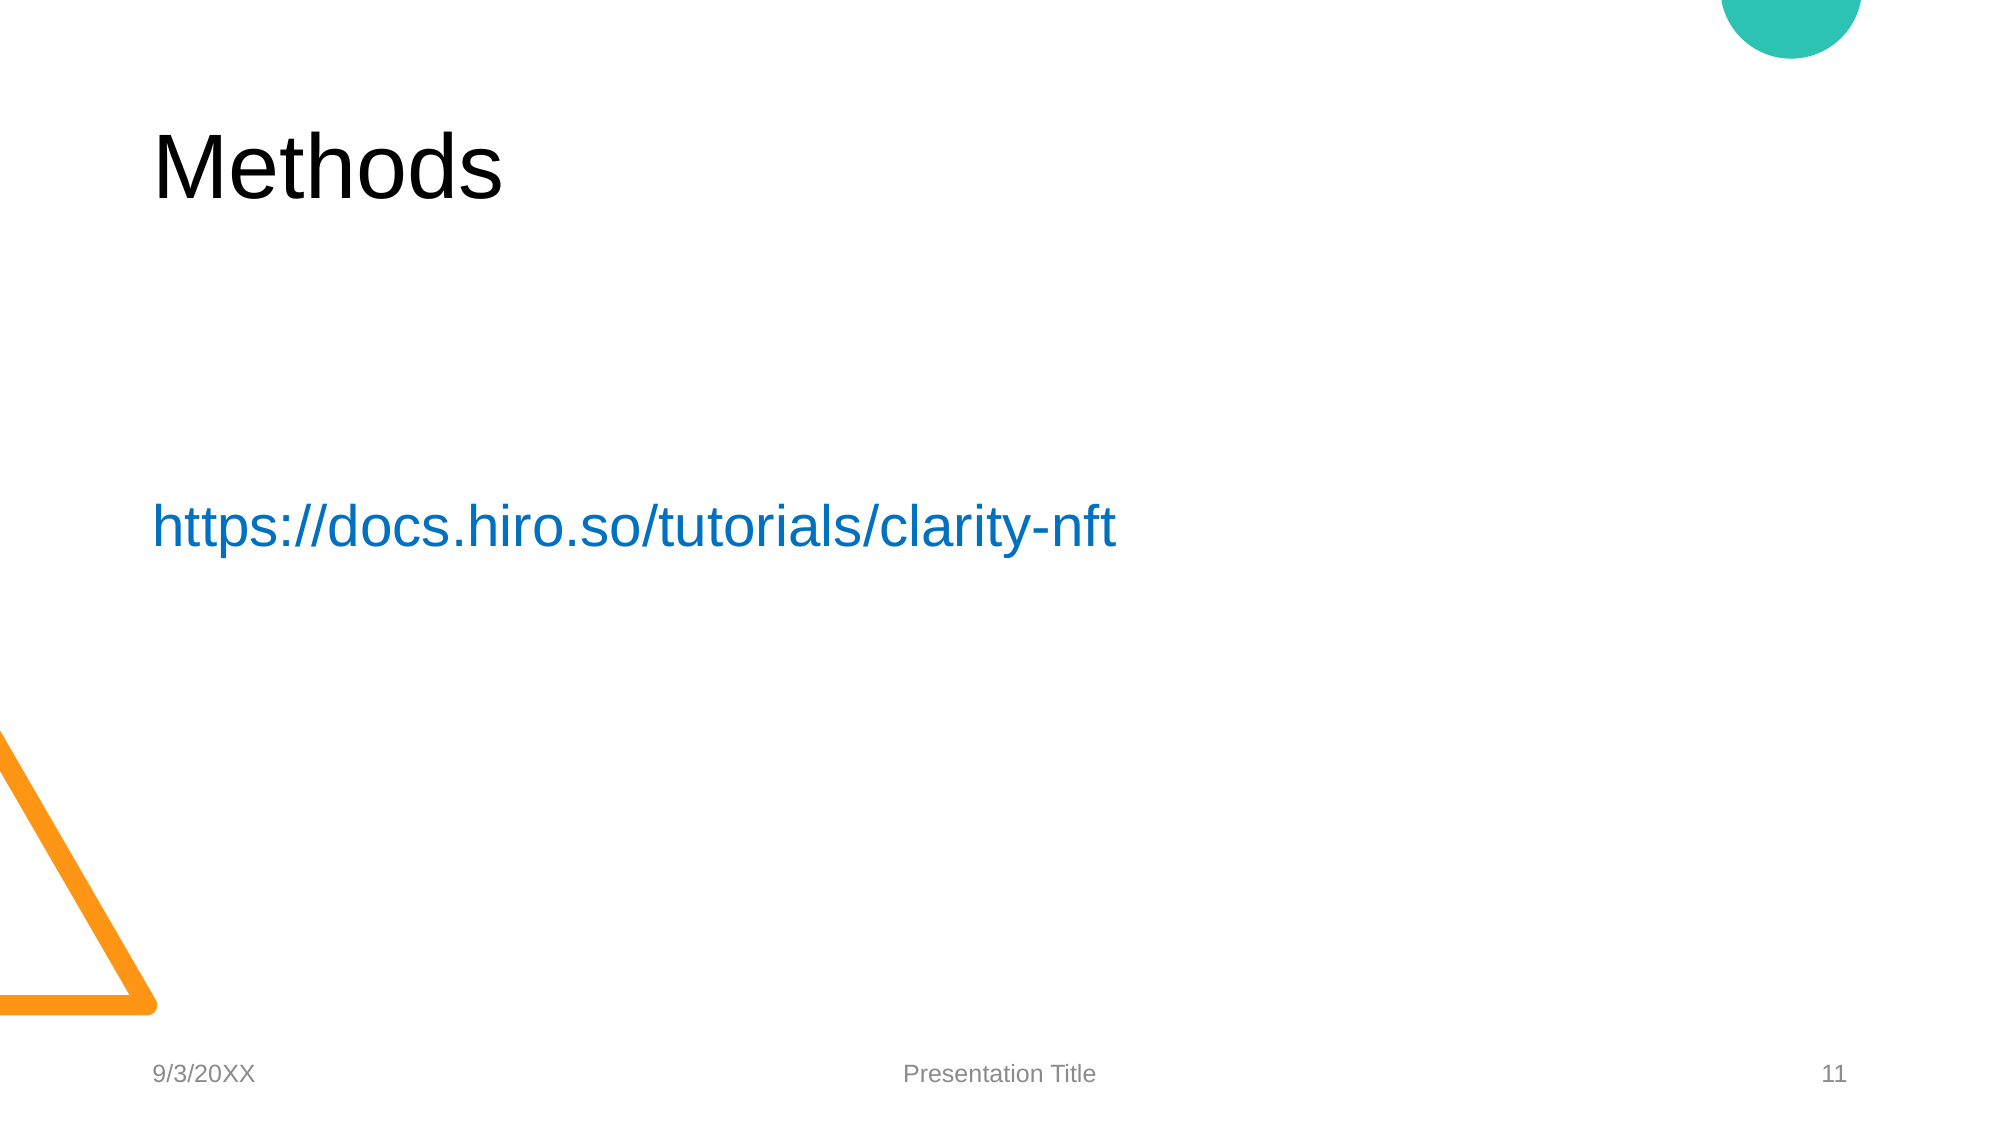

# Methods

https://docs.hiro.so/tutorials/clarity-nft
9/3/20XX
Presentation Title
11